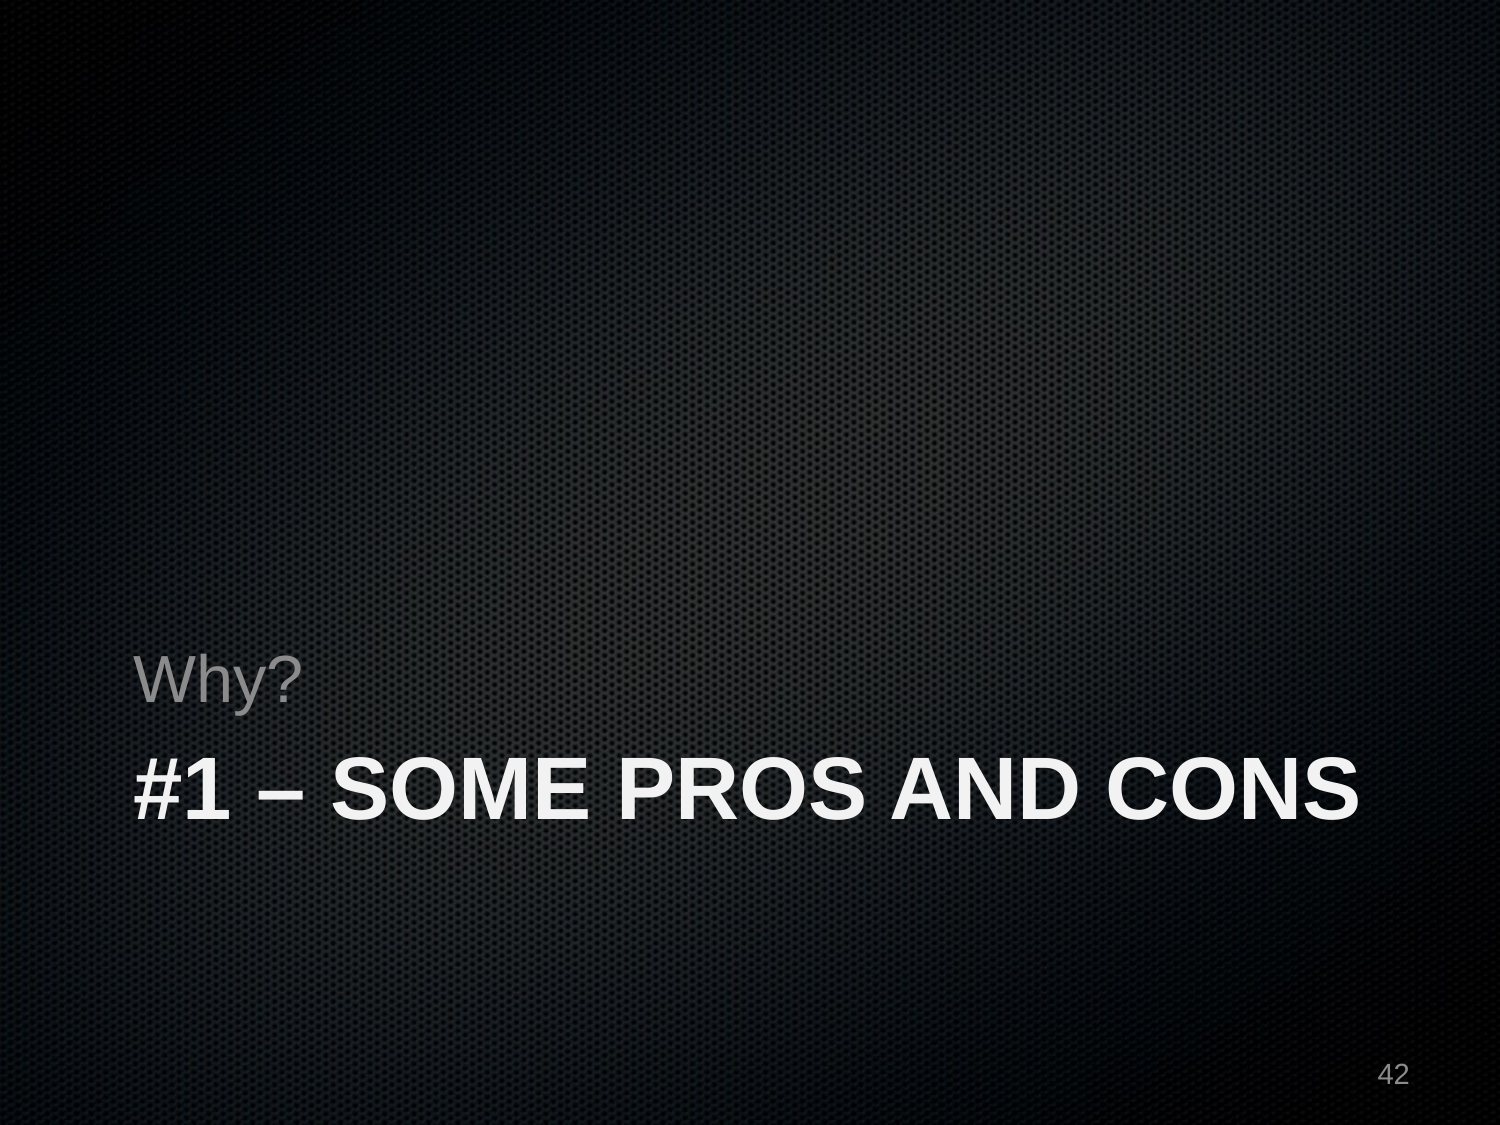

Why?
# #1 – Some Pros and Cons
42